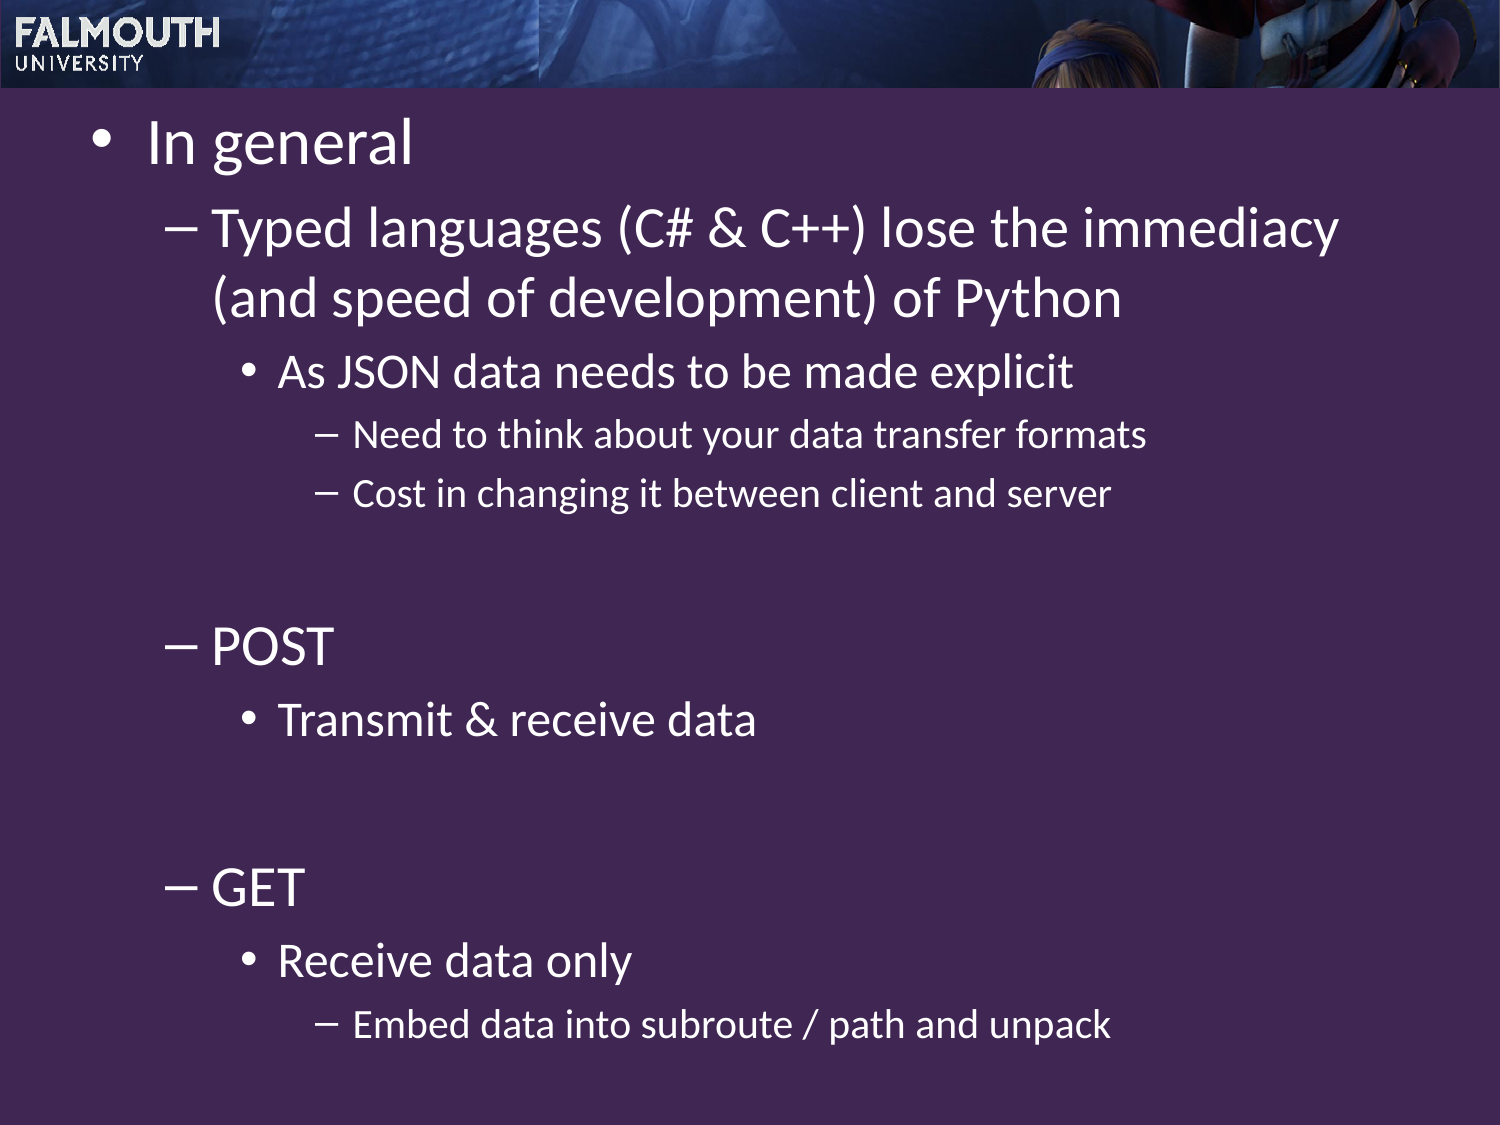

In general
Typed languages (C# & C++) lose the immediacy (and speed of development) of Python
As JSON data needs to be made explicit
Need to think about your data transfer formats
Cost in changing it between client and server

POST
Transmit & receive data

GET
Receive data only
Embed data into subroute / path and unpack